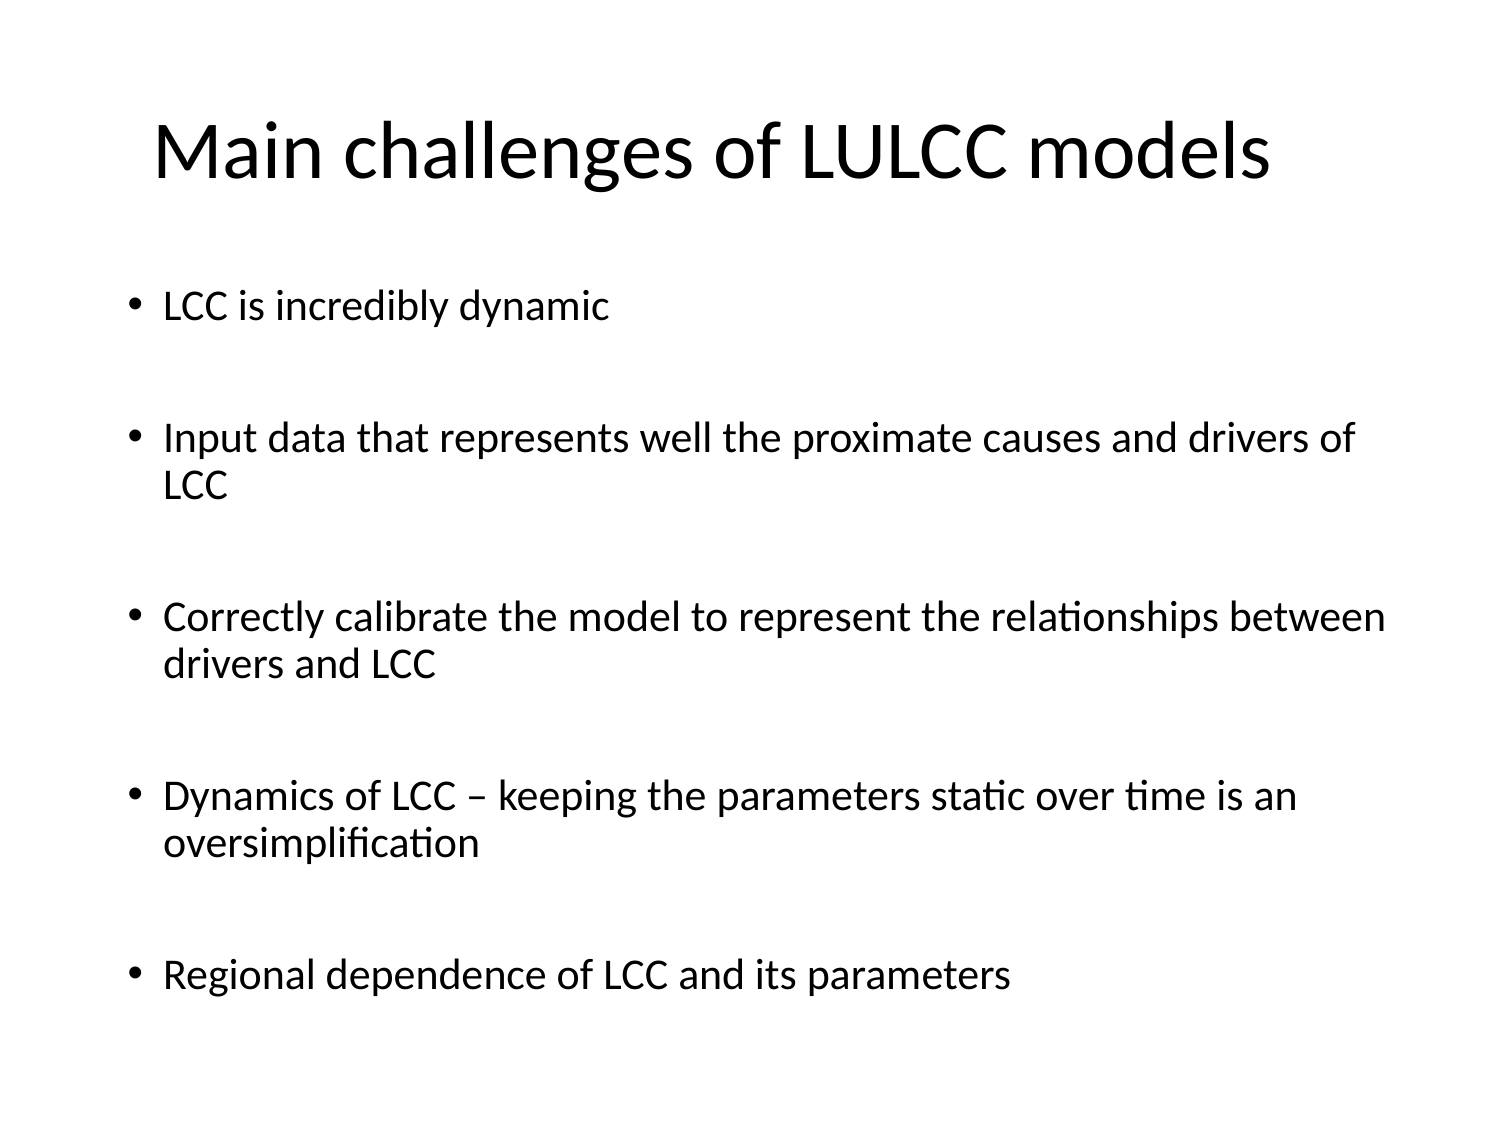

# Main challenges of LULCC models
LCC is incredibly dynamic

Input data that represents well the proximate causes and drivers of LCC

Correctly calibrate the model to represent the relationships between drivers and LCC

Dynamics of LCC – keeping the parameters static over time is an oversimplification

Regional dependence of LCC and its parameters